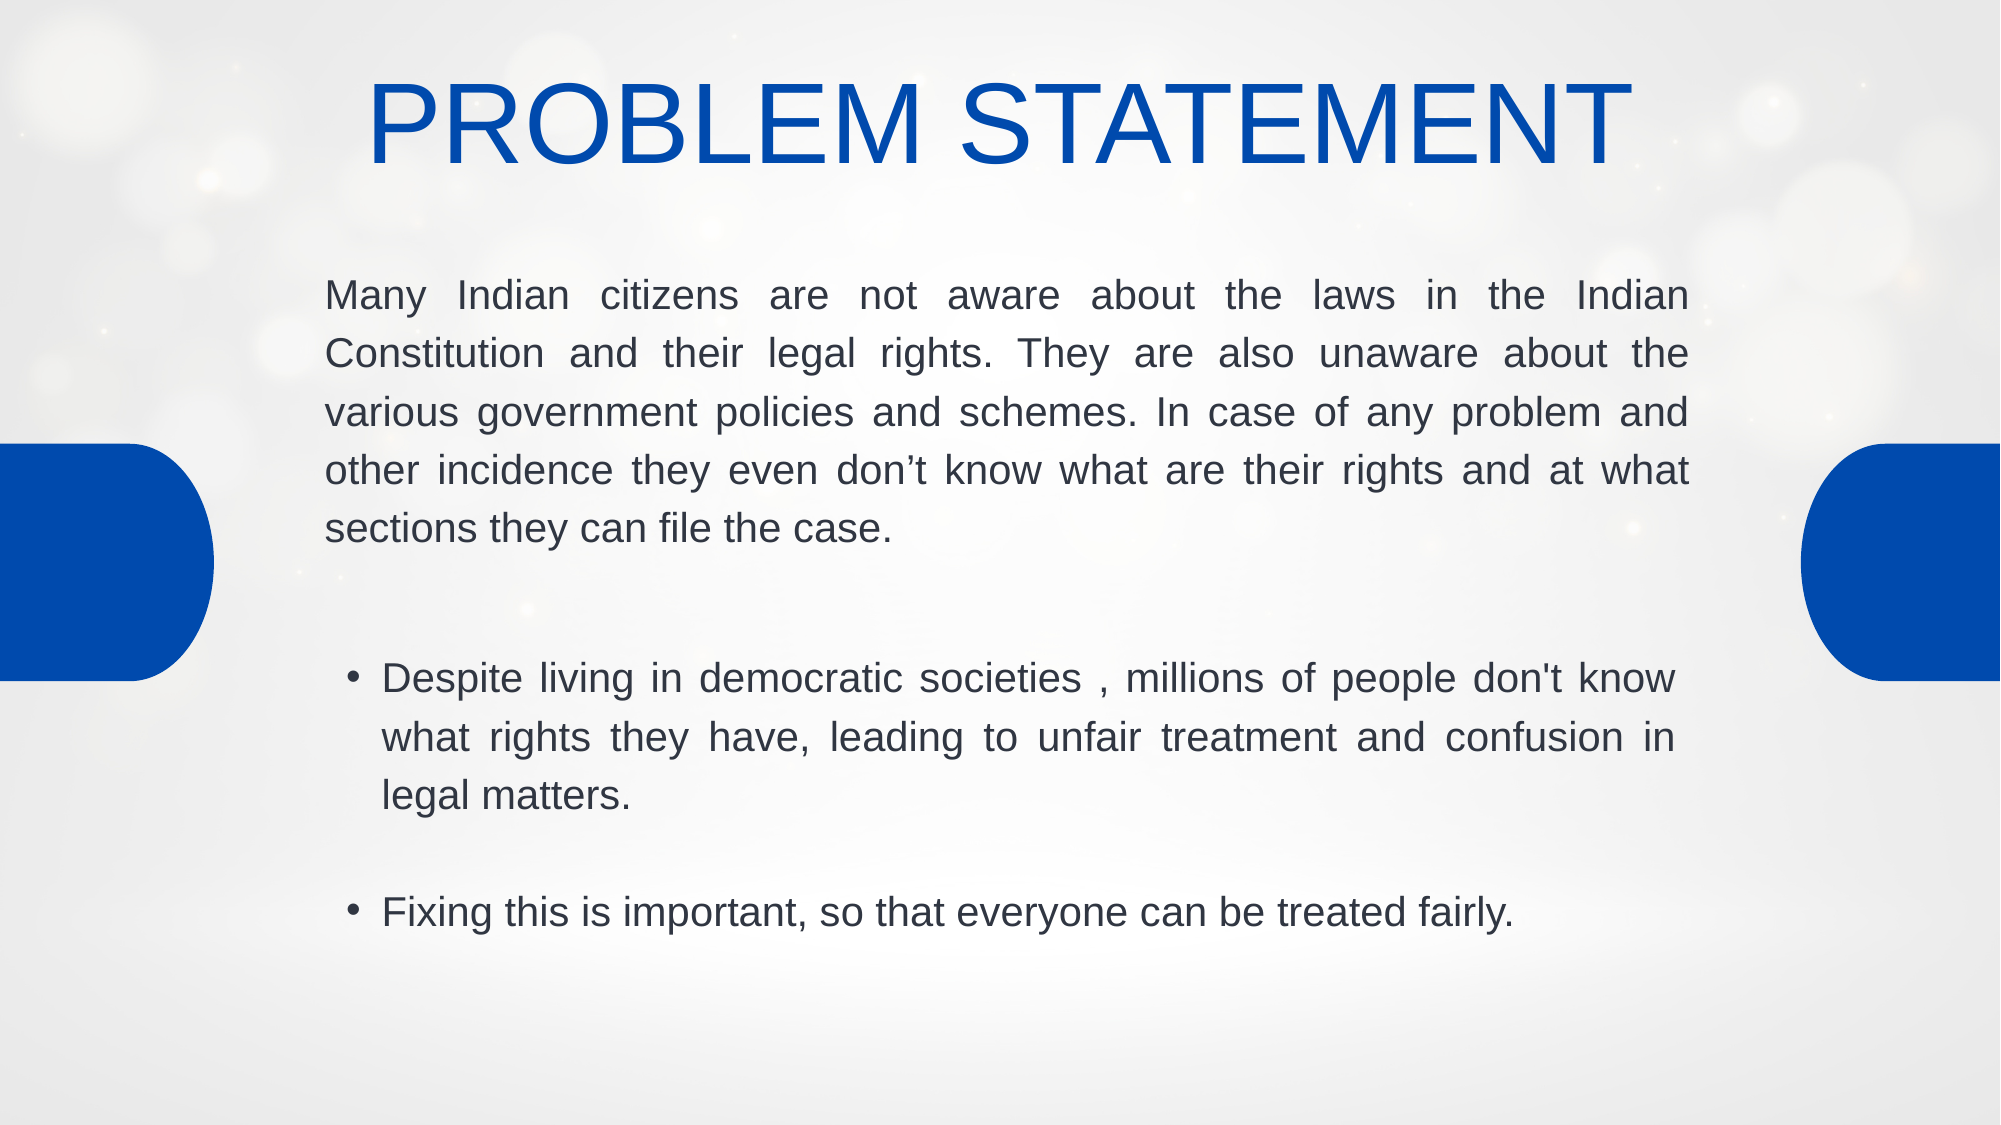

PROBLEM STATEMENT
Many Indian citizens are not aware about the laws in the Indian Constitution and their legal rights. They are also unaware about the various government policies and schemes. In case of any problem and other incidence they even don’t know what are their rights and at what sections they can file the case.

Despite living in democratic societies , millions of people don't know what rights they have, leading to unfair treatment and confusion in legal matters.

Fixing this is important, so that everyone can be treated fairly.